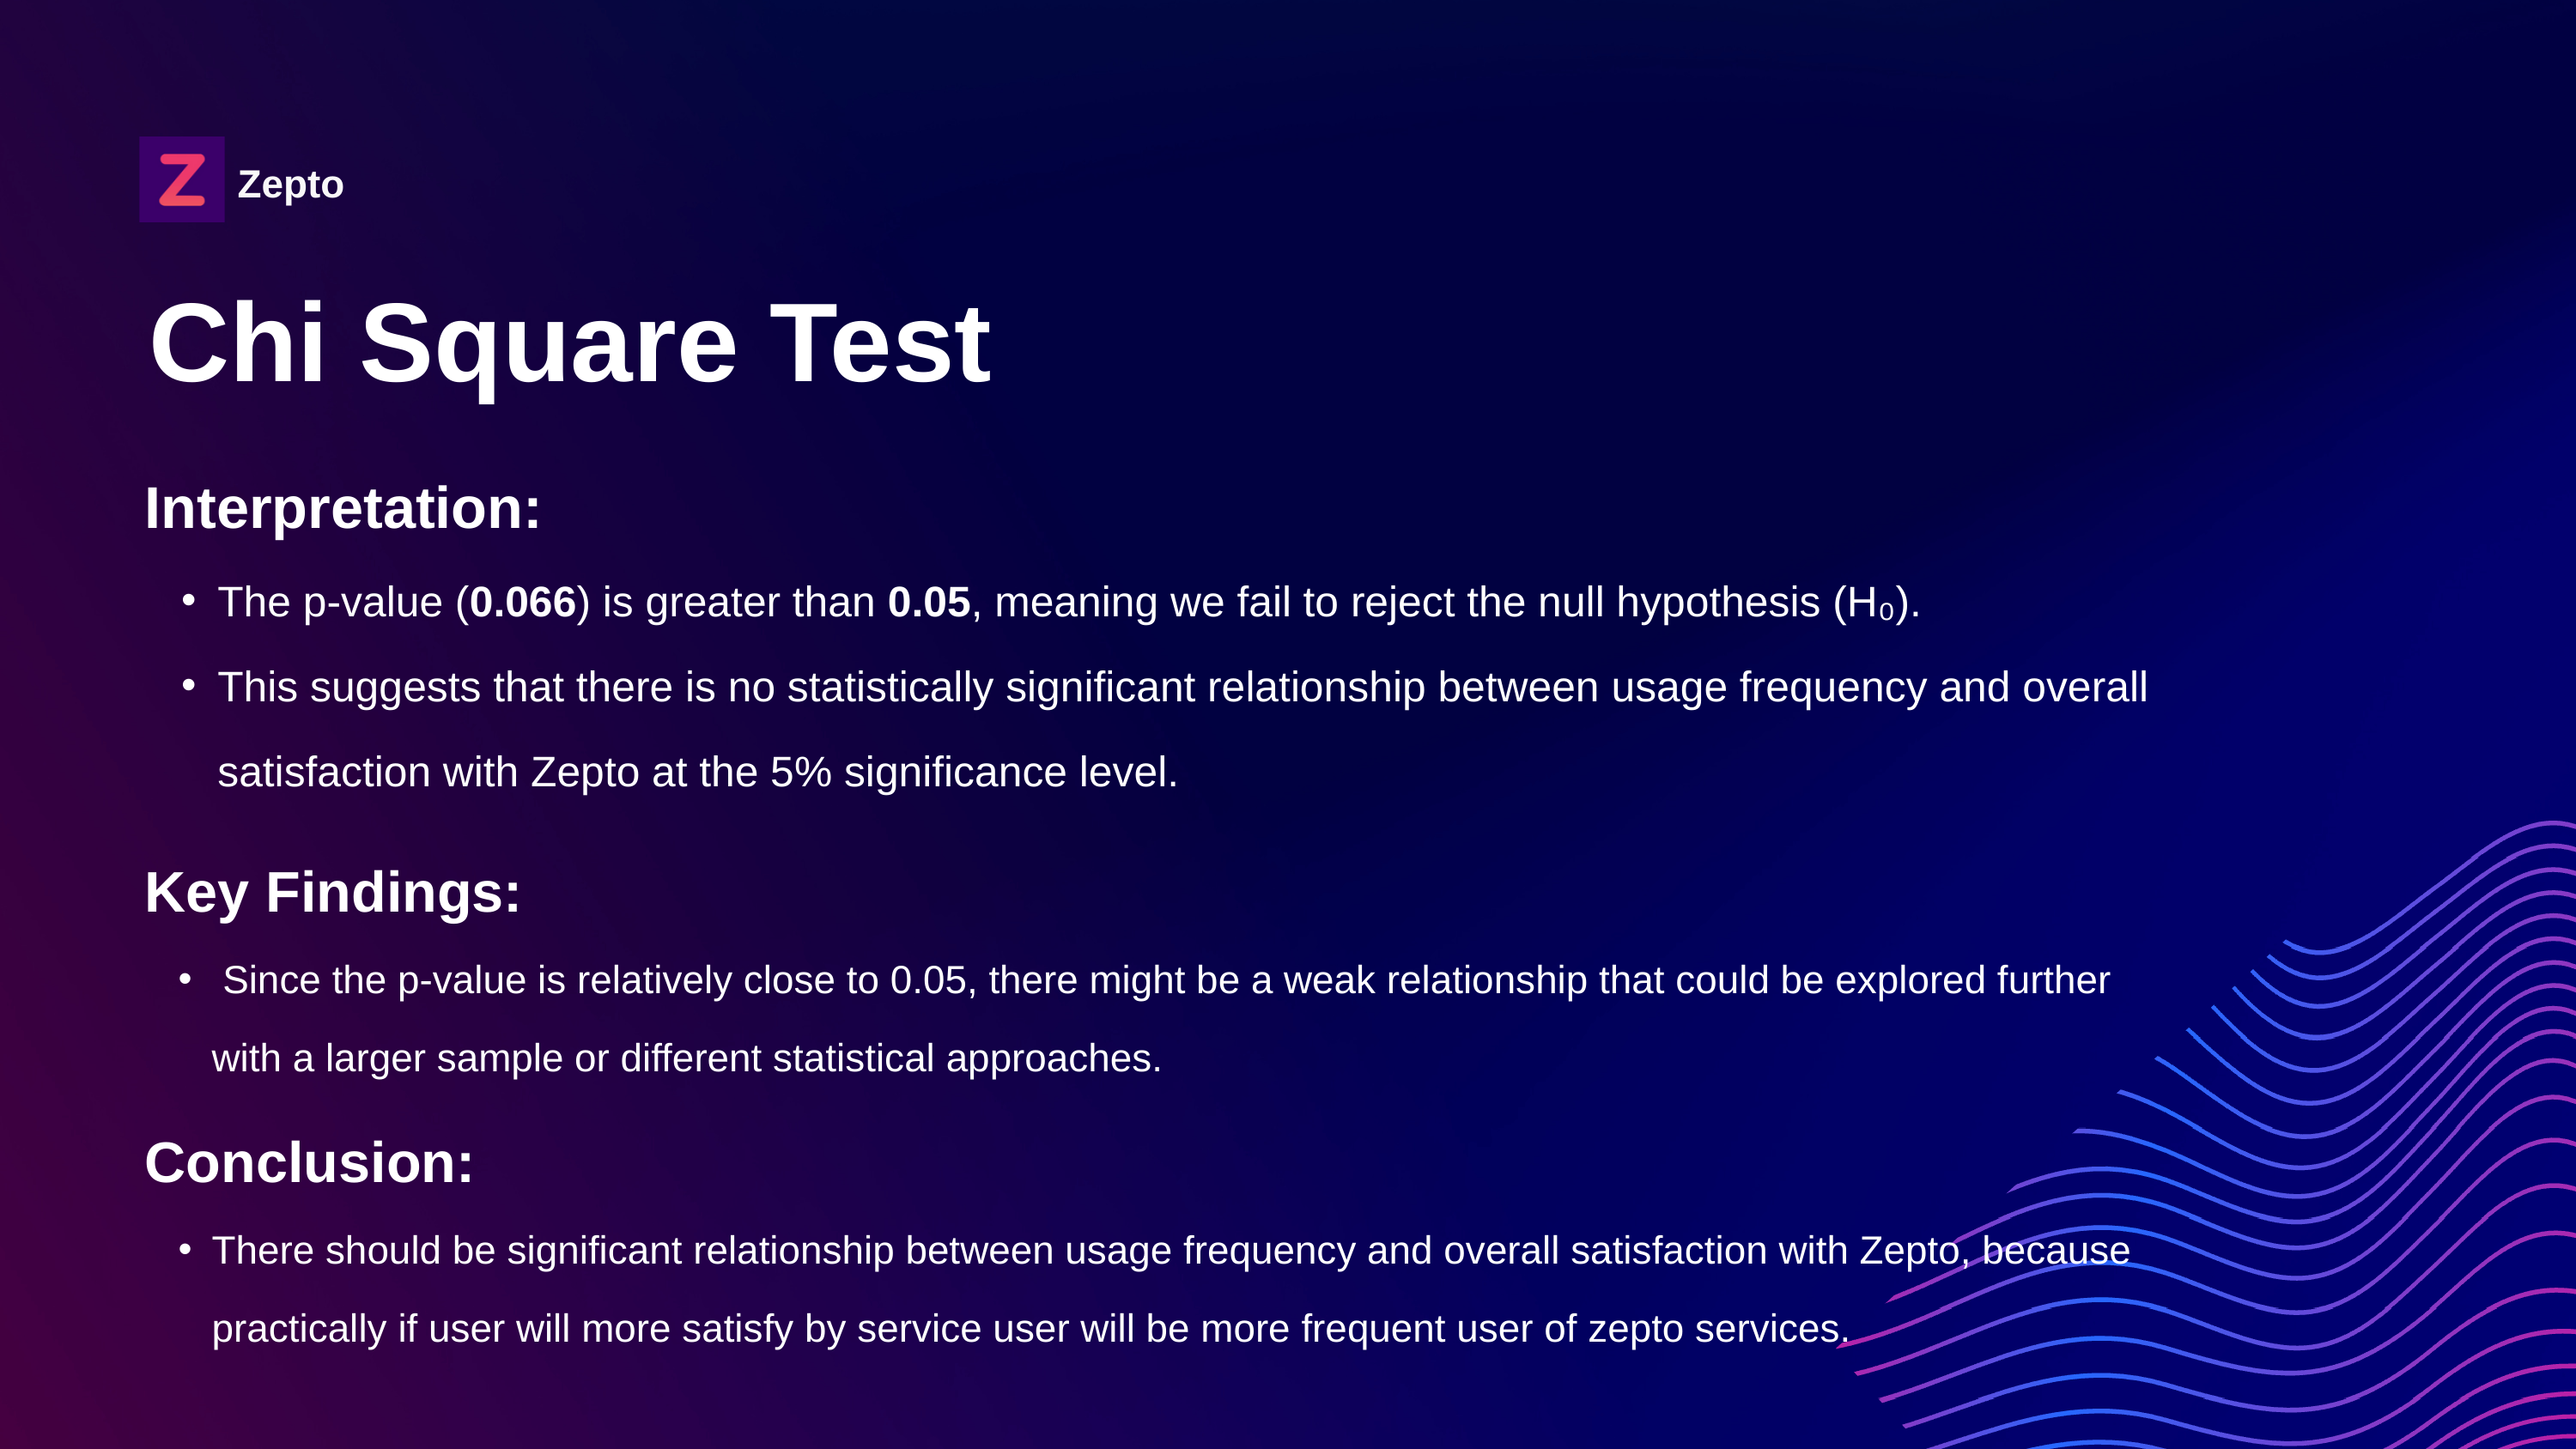

Zepto
Chi Square Test
Interpretation:
The p-value (0.066) is greater than 0.05, meaning we fail to reject the null hypothesis (H₀).
This suggests that there is no statistically significant relationship between usage frequency and overall satisfaction with Zepto at the 5% significance level.

Key Findings:
 Since the p-value is relatively close to 0.05, there might be a weak relationship that could be explored further with a larger sample or different statistical approaches.
Conclusion:
There should be significant relationship between usage frequency and overall satisfaction with Zepto, because practically if user will more satisfy by service user will be more frequent user of zepto services.